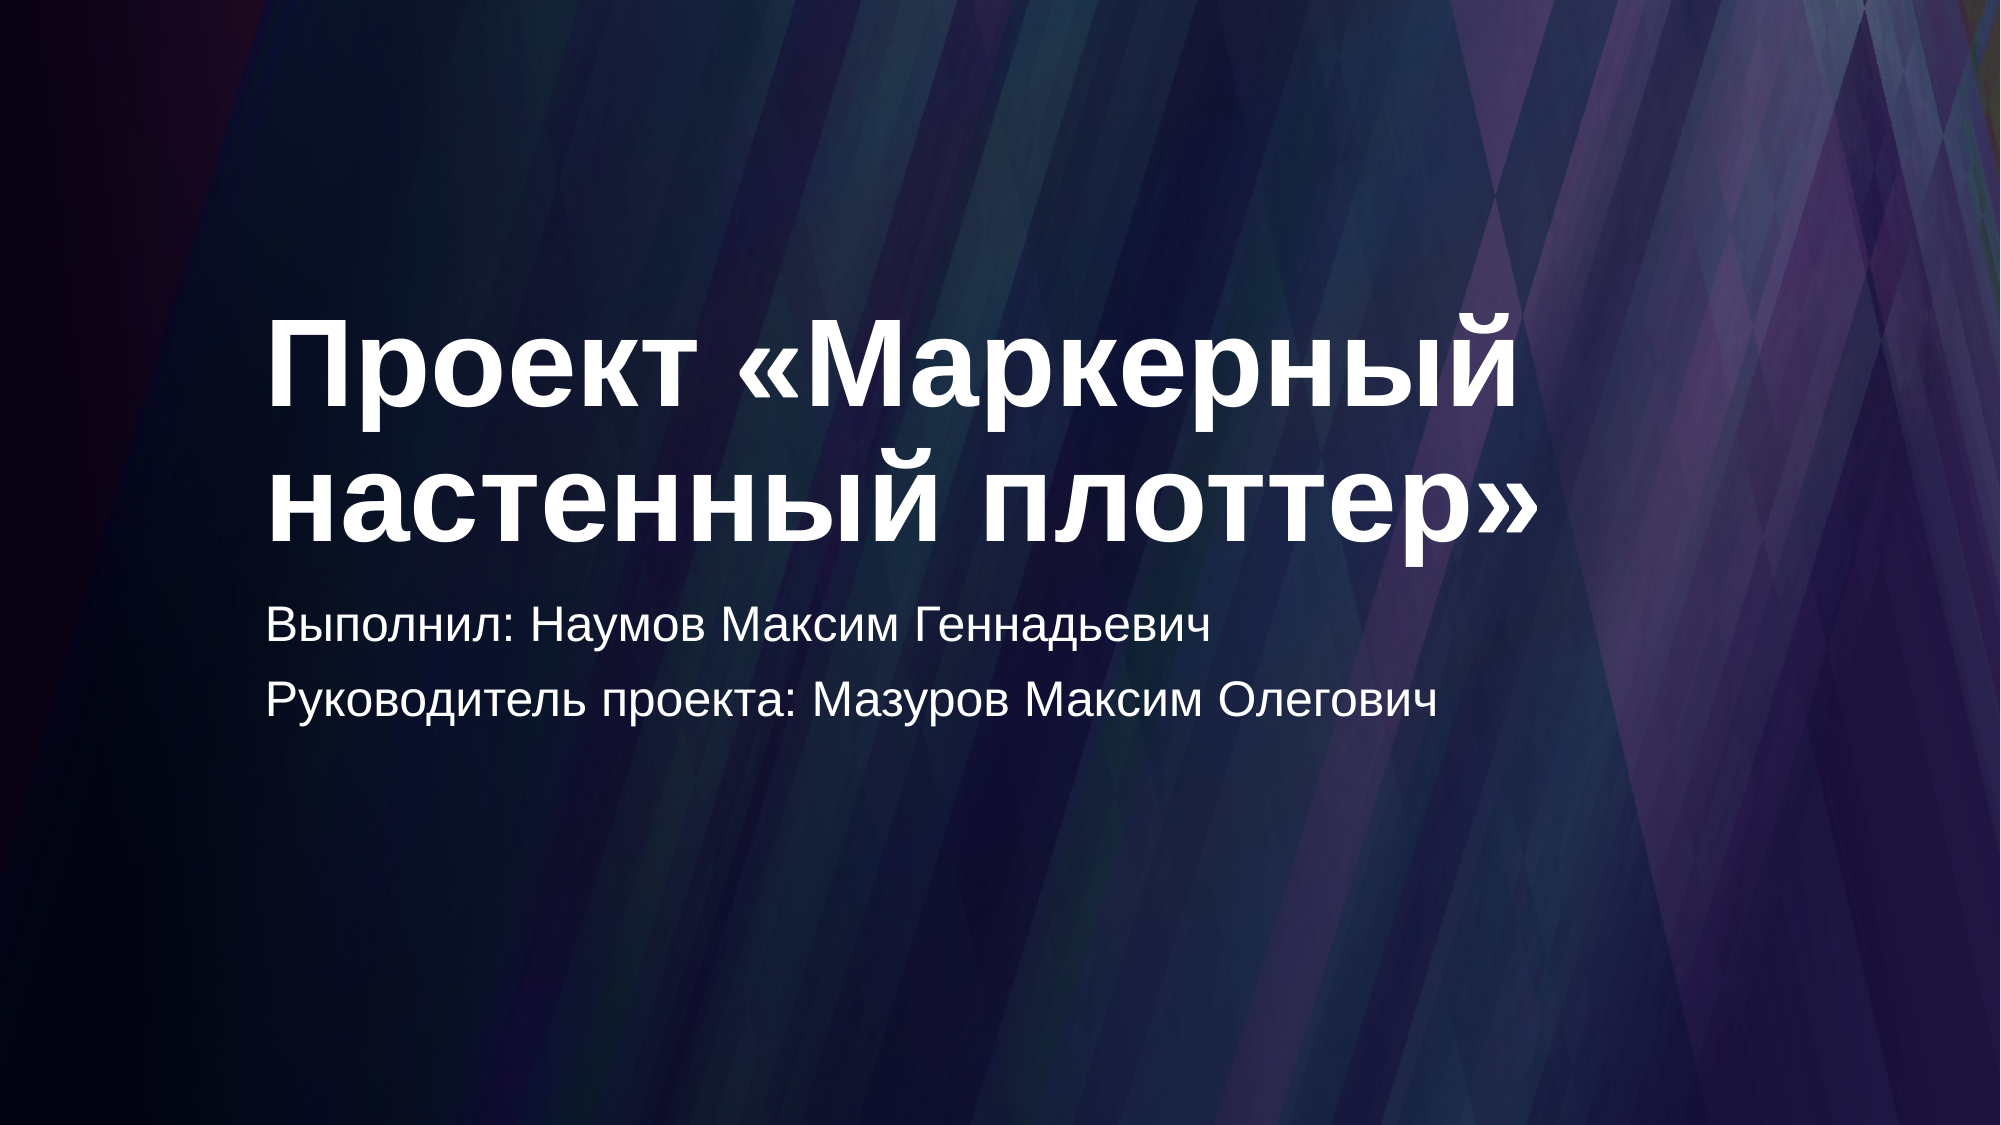

# Проект «Маркерный настенный плоттер»
Выполнил: Наумов Максим Геннадьевич
Руководитель проекта: Мазуров Максим Олегович